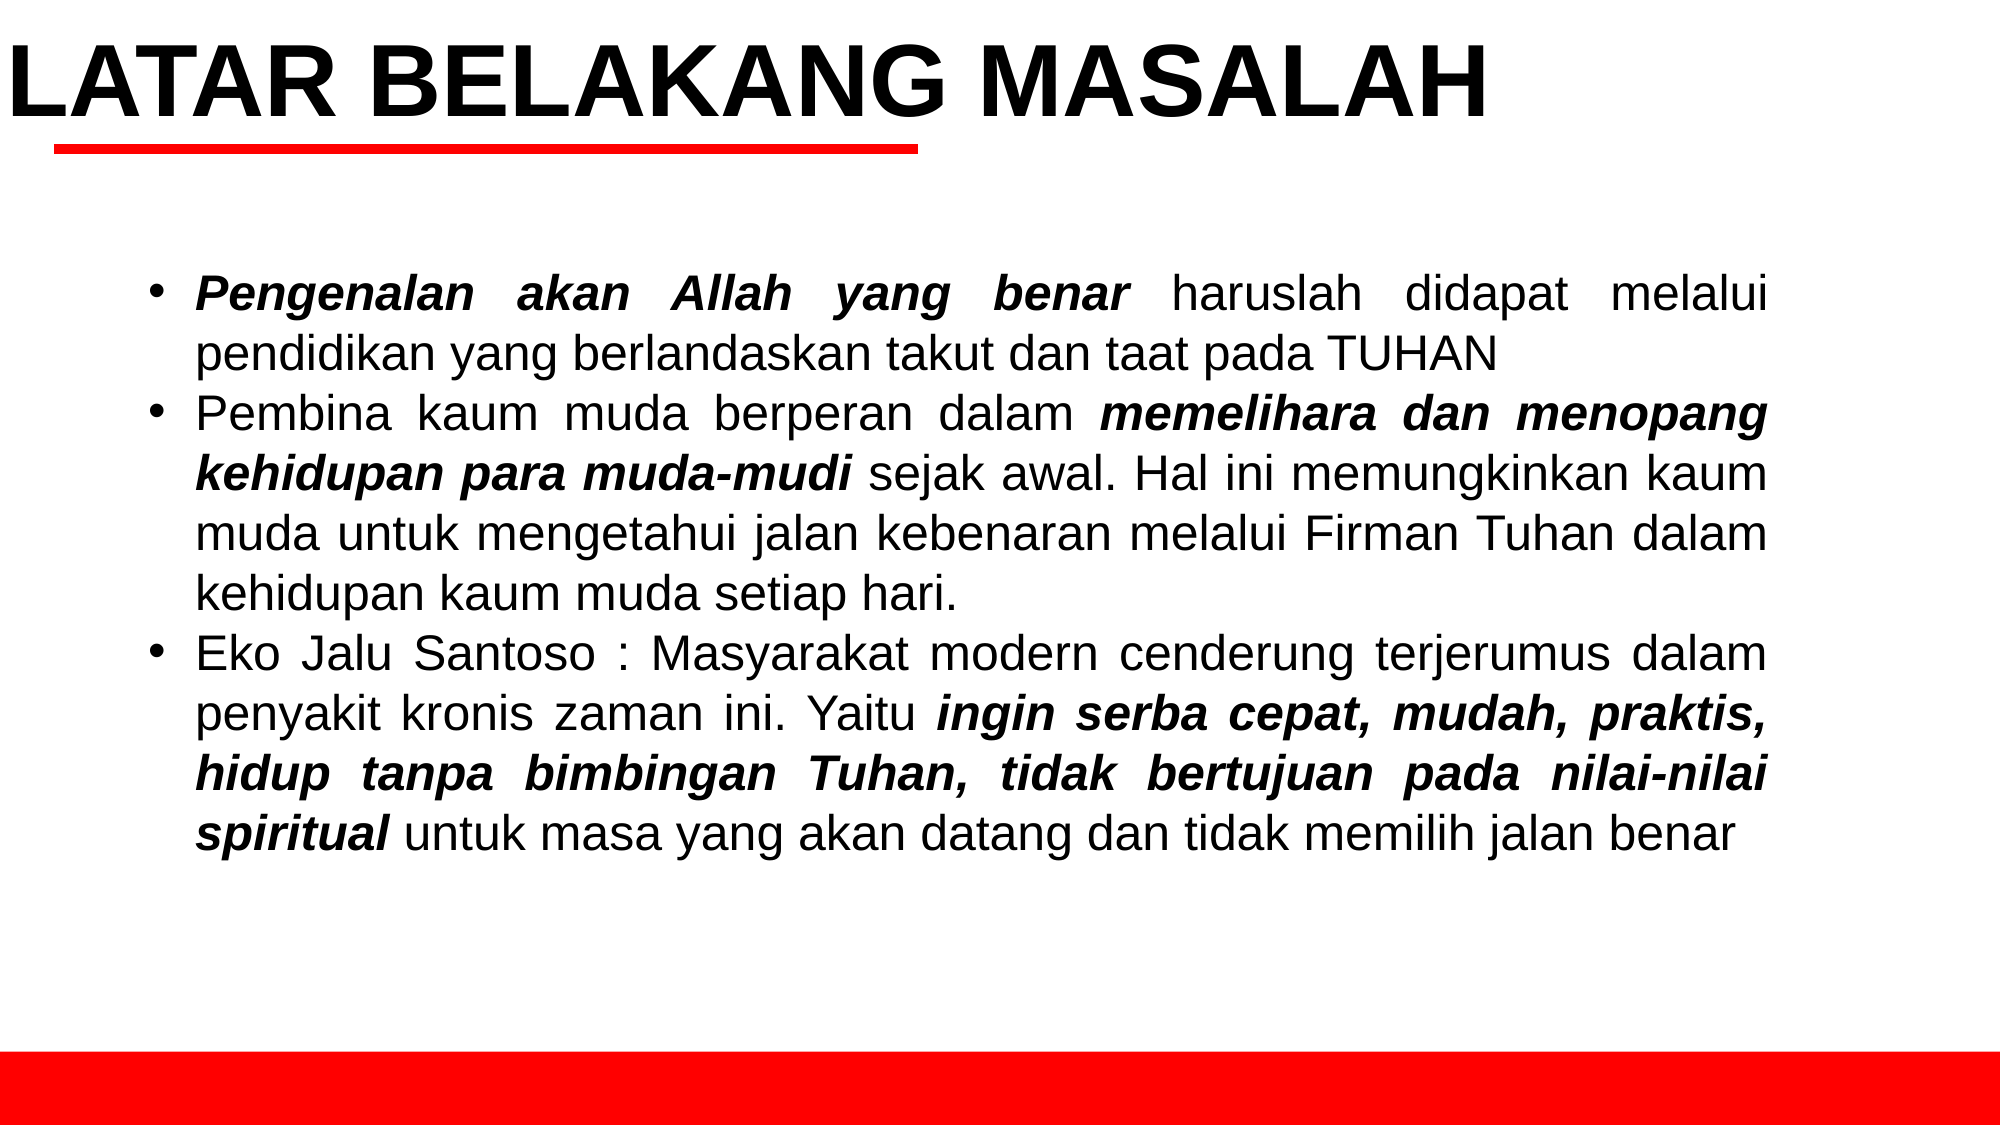

LATAR BELAKANG MASALAH
Pengenalan akan Allah yang benar haruslah didapat melalui pendidikan yang berlandaskan takut dan taat pada TUHAN
Pembina kaum muda berperan dalam memelihara dan menopang kehidupan para muda-mudi sejak awal. Hal ini memungkinkan kaum muda untuk mengetahui jalan kebenaran melalui Firman Tuhan dalam kehidupan kaum muda setiap hari.
Eko Jalu Santoso : Masyarakat modern cenderung terjerumus dalam penyakit kronis zaman ini. Yaitu ingin serba cepat, mudah, praktis, hidup tanpa bimbingan Tuhan, tidak bertujuan pada nilai-nilai spiritual untuk masa yang akan datang dan tidak memilih jalan benar